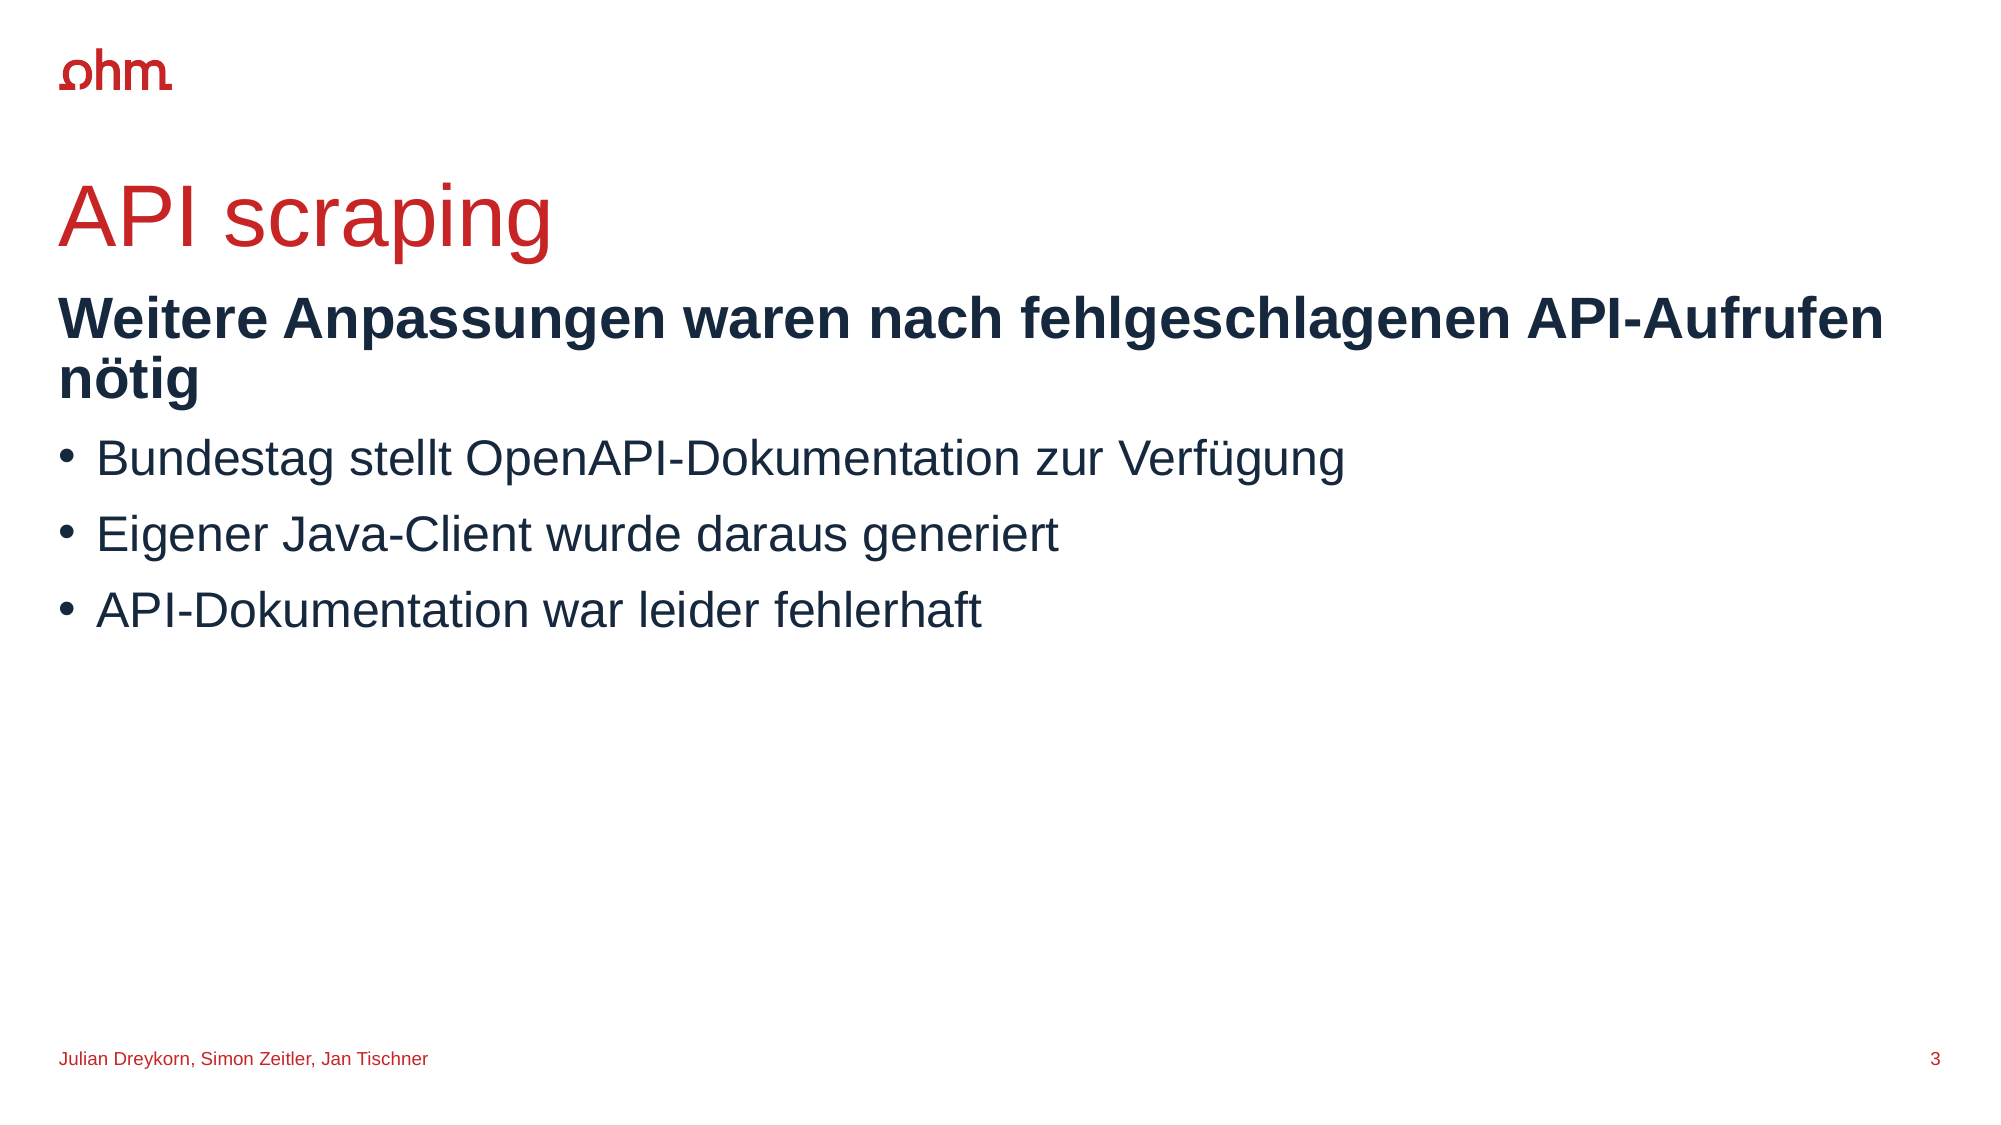

# API scraping
Weitere Anpassungen waren nach fehlgeschlagenen API-Aufrufen nötig
Bundestag stellt OpenAPI-Dokumentation zur Verfügung
Eigener Java-Client wurde daraus generiert
API-Dokumentation war leider fehlerhaft
Julian Dreykorn, Simon Zeitler, Jan Tischner
3